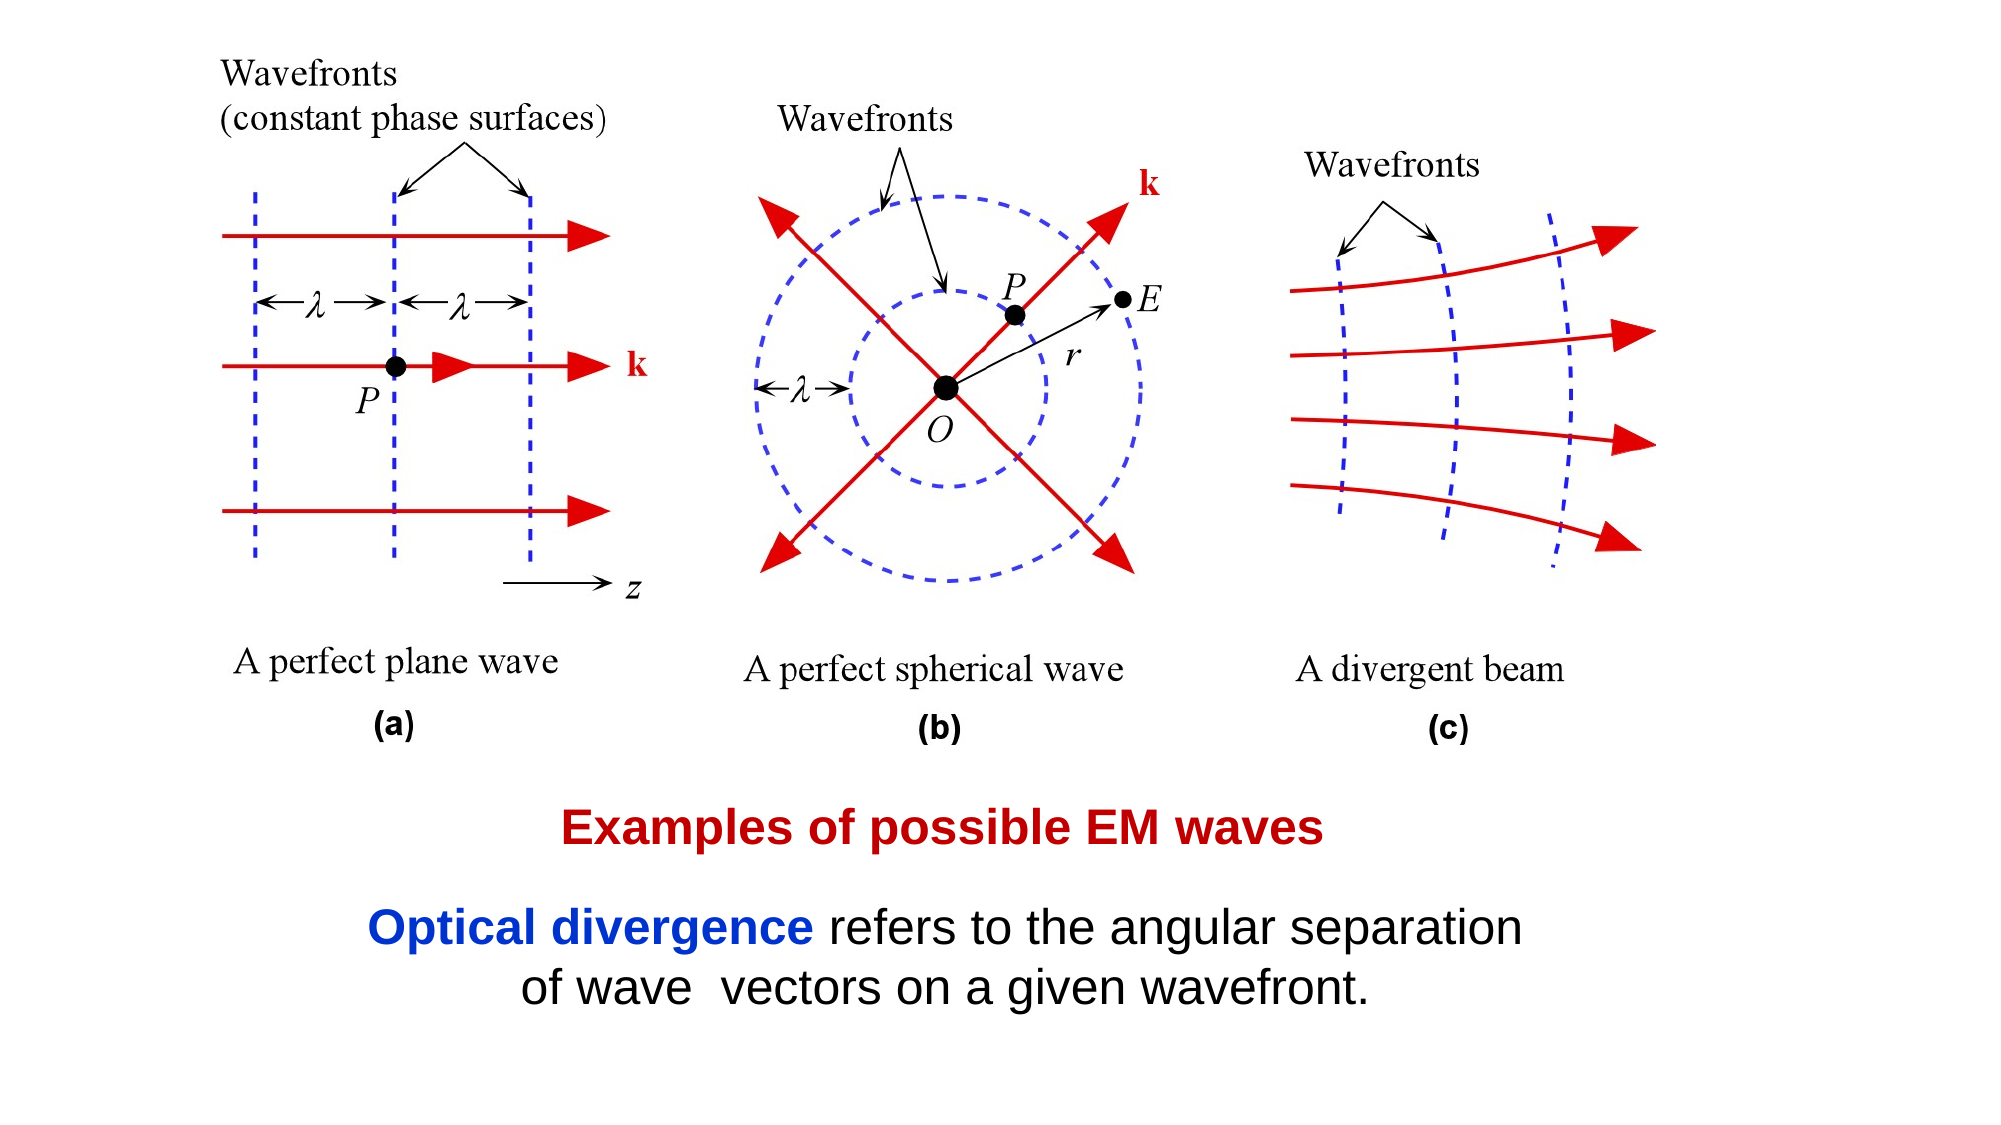

Examples of possible EM waves
Optical divergence refers to the angular separation of wave  vectors on a given wavefront.